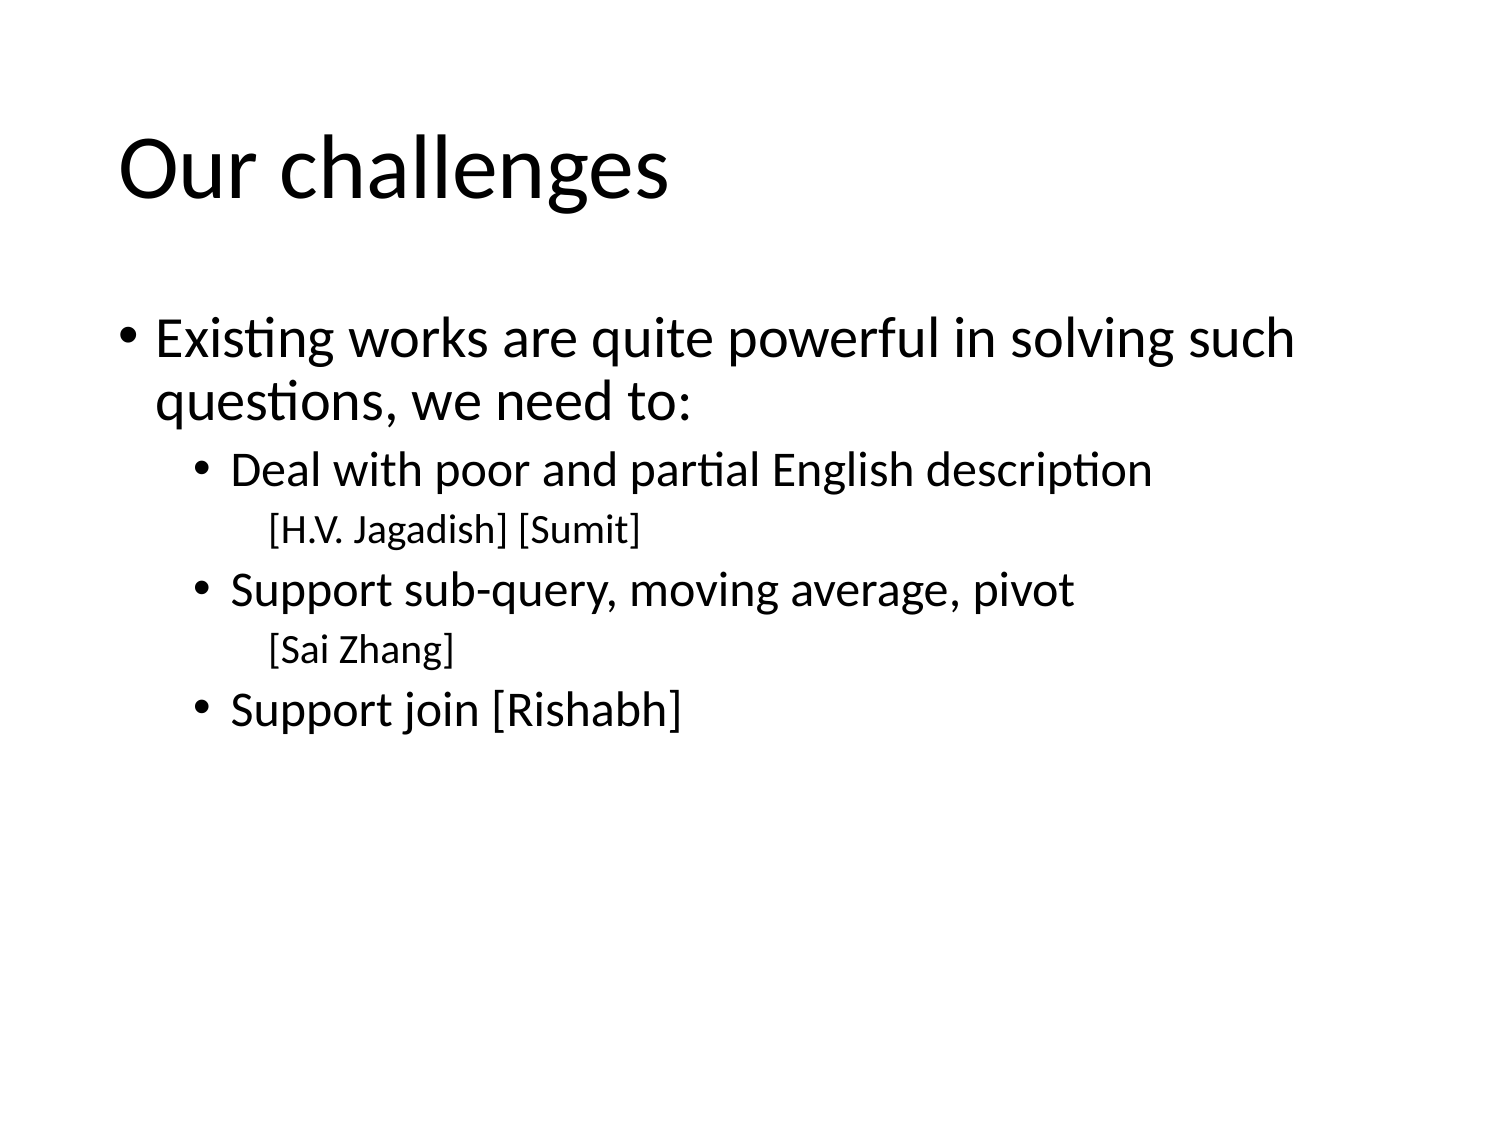

# Our challenges
Existing works are quite powerful in solving such questions, we need to:
Deal with poor and partial English description
[H.V. Jagadish] [Sumit]
Support sub-query, moving average, pivot
[Sai Zhang]
Support join [Rishabh]